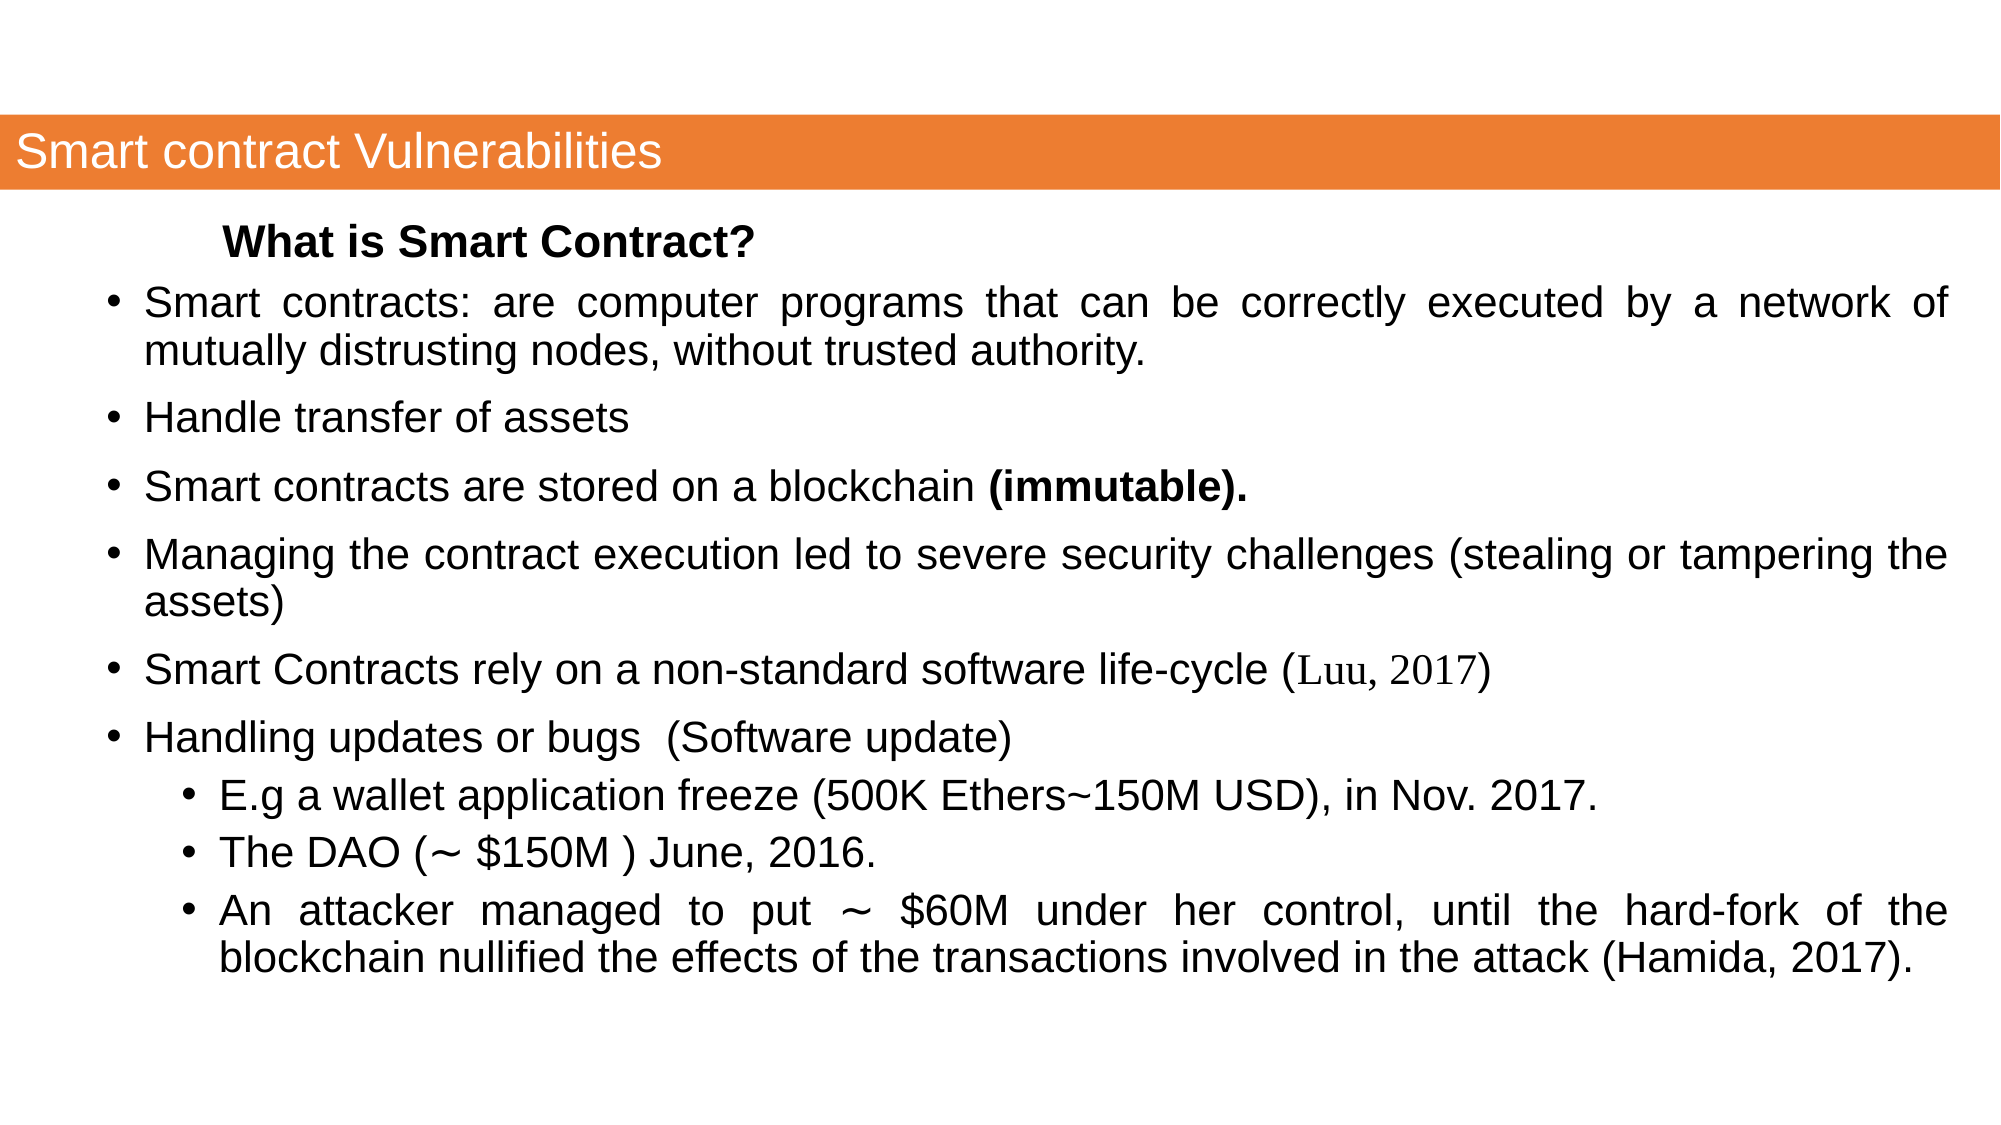

# Smart contract Vulnerabilities
What is Smart Contract?
Smart contracts: are computer programs that can be correctly executed by a network of mutually distrusting nodes, without trusted authority.
Handle transfer of assets
Smart contracts are stored on a blockchain (immutable).
Managing the contract execution led to severe security challenges (stealing or tampering the assets)
Smart Contracts rely on a non-standard software life-cycle (Luu, 2017)
Handling updates or bugs  (Software update)
E.g a wallet application freeze (500K Ethers~150M USD), in Nov. 2017.
The DAO (∼ $150M ) June, 2016.
An attacker managed to put ∼ $60M under her control, until the hard-fork of the blockchain nullified the effects of the transactions involved in the attack (Hamida, 2017).